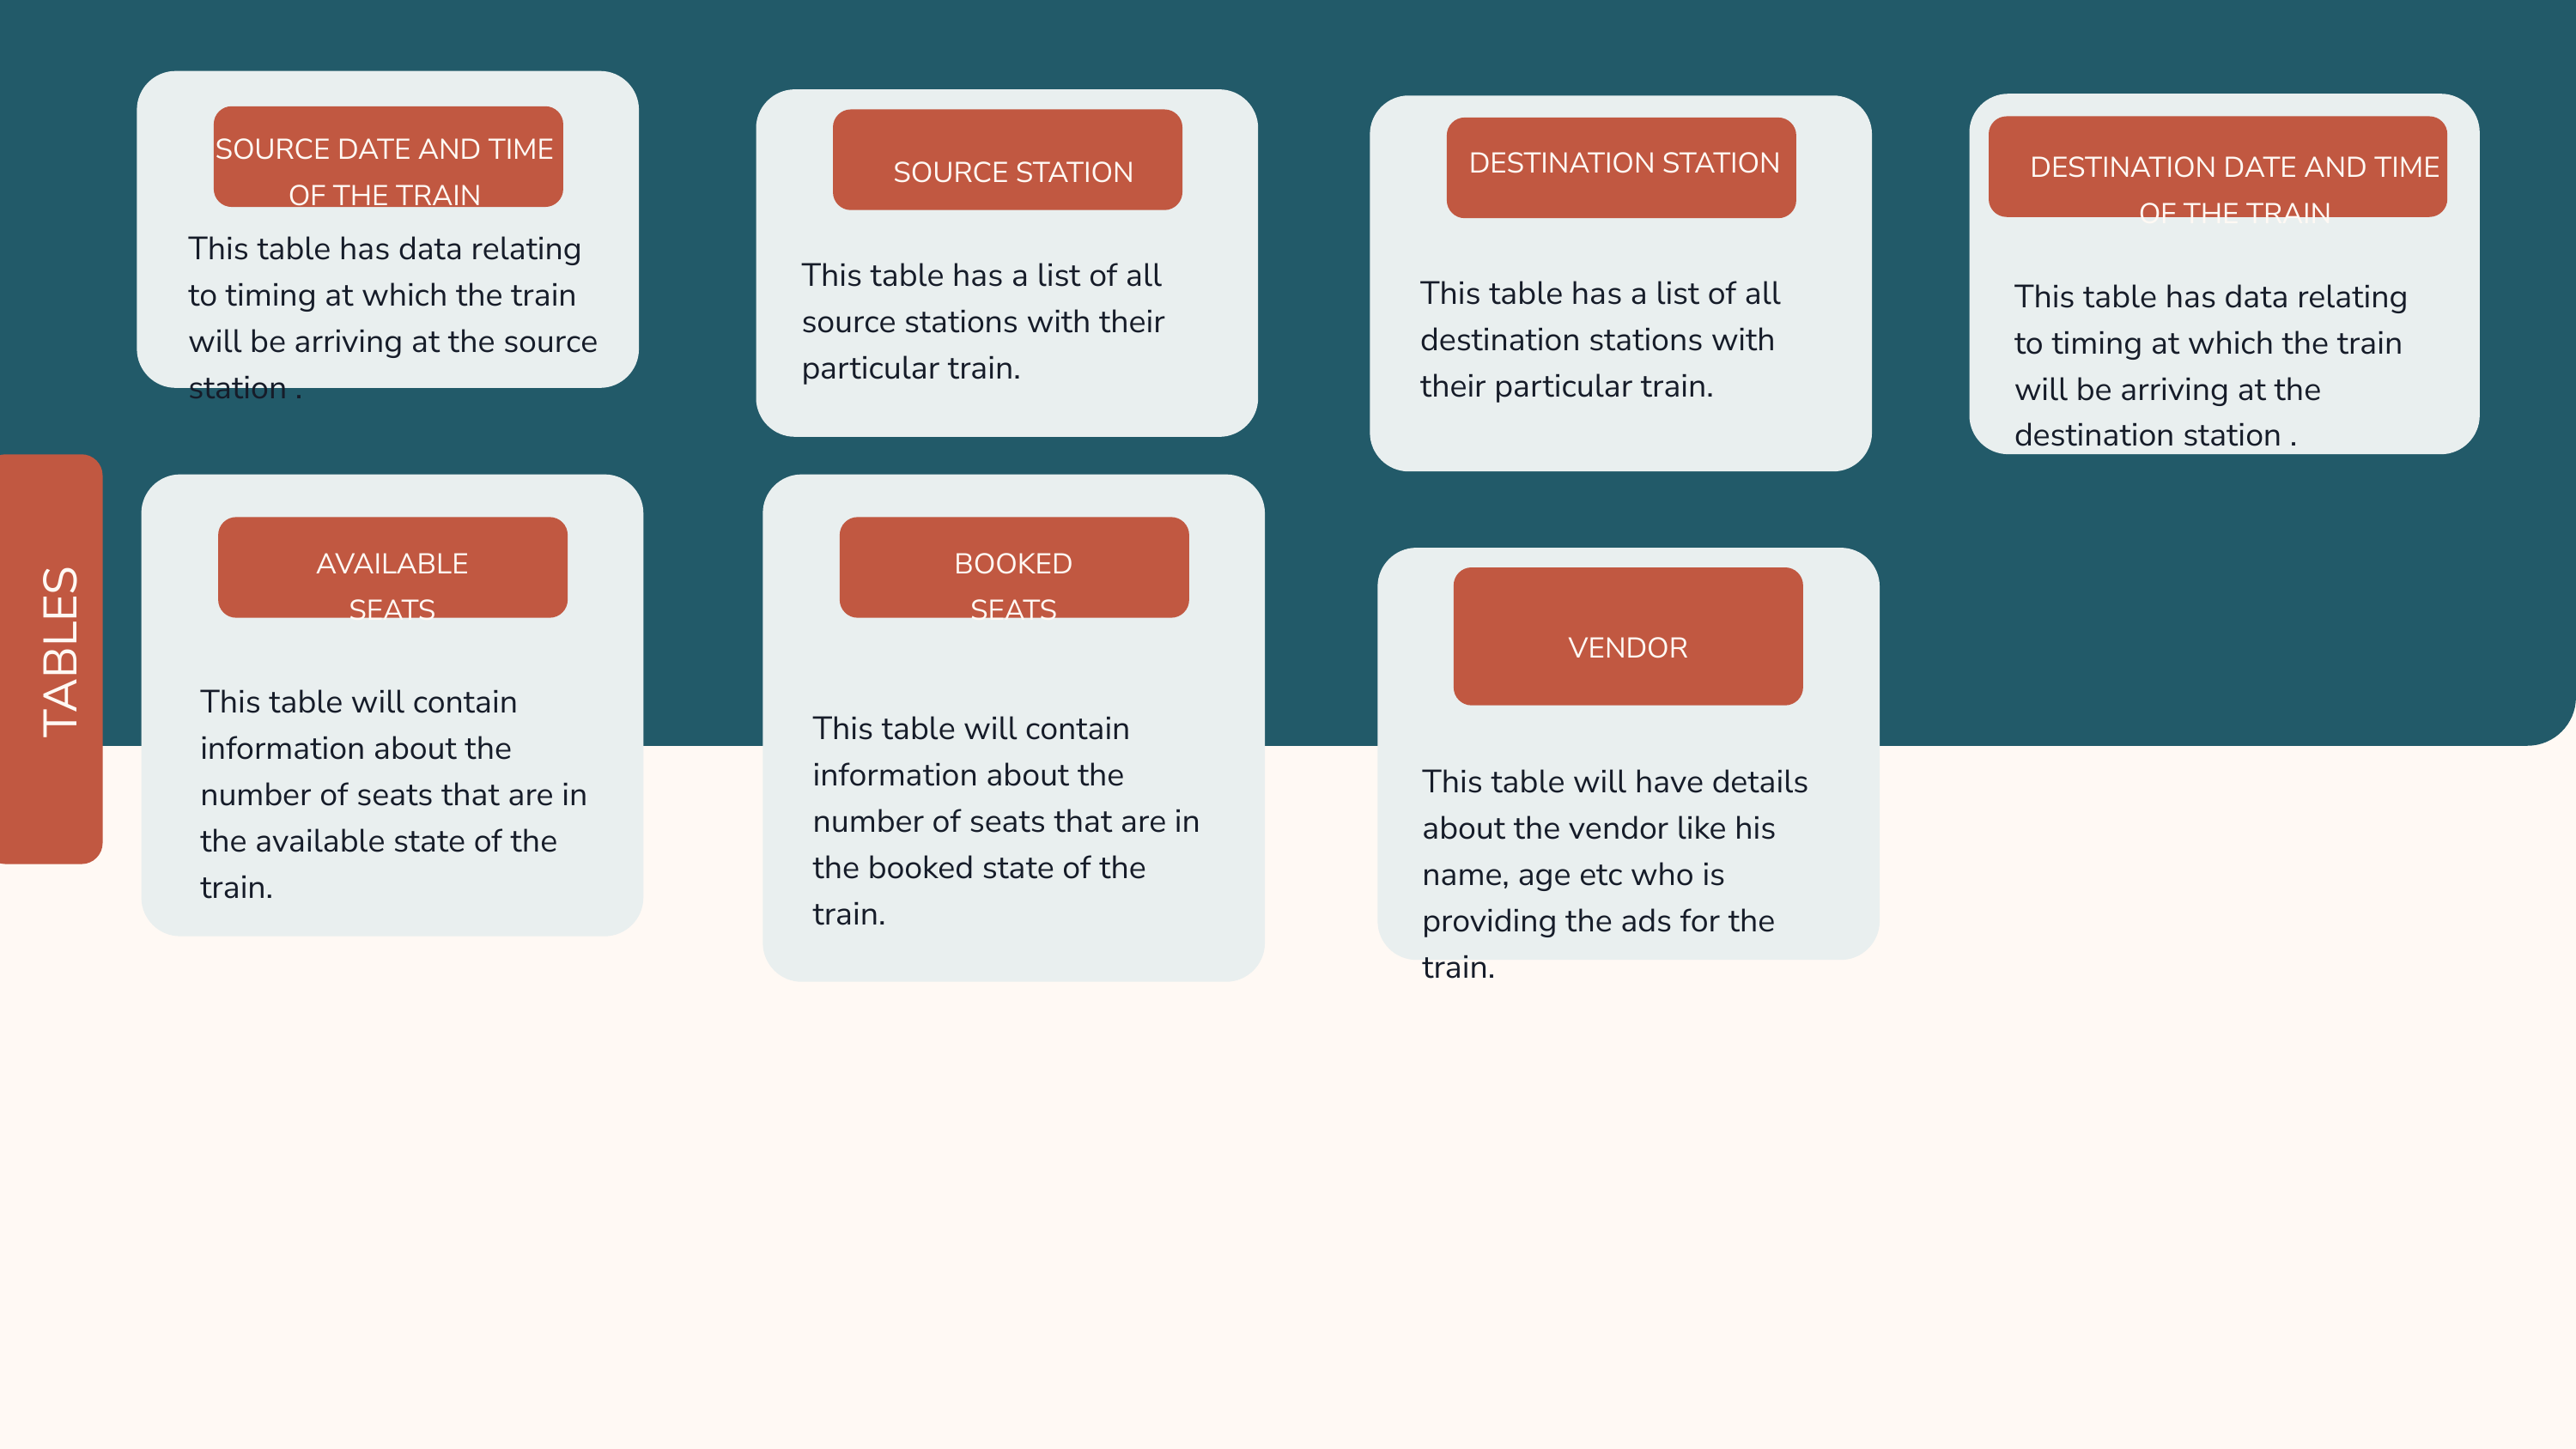

SOURCE DATE AND TIME OF THE TRAIN
DESTINATION STATION
DESTINATION DATE AND TIME OF THE TRAIN
SOURCE STATION
This table has data relating to timing at which the train will be arriving at the source station .
This table has a list of all source stations with their particular train.
This table has a list of all destination stations with their particular train.
This table has data relating to timing at which the train will be arriving at the destination station .

AVAILABLE SEATS
BOOKED SEATS

VENDOR
TABLES
This table will contain information about the number of seats that are in the available state of the train.
This table will contain information about the number of seats that are in the booked state of the train.
This table will have details about the vendor like his name, age etc who is providing the ads for the train.